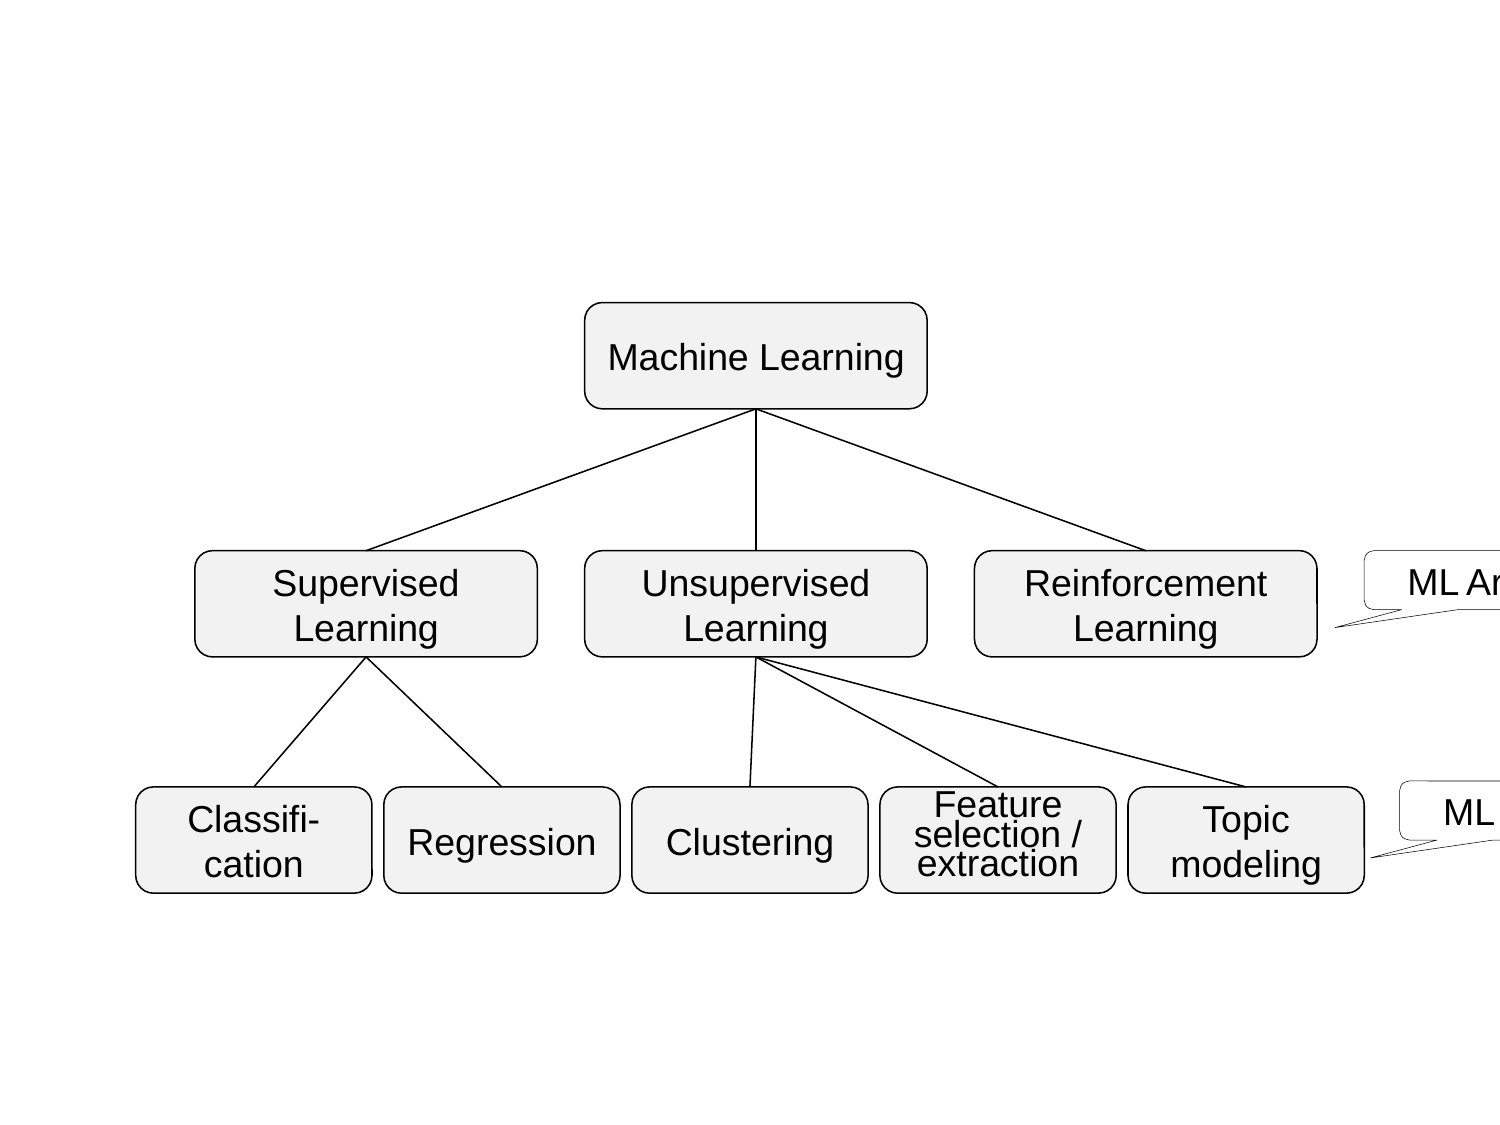

Machine Learning
Supervised Learning
Unsupervised Learning
Reinforcement Learning
ML Area
ML Task
Classifi-cation
Regression
Clustering
Feature selection / extraction
Topic modeling